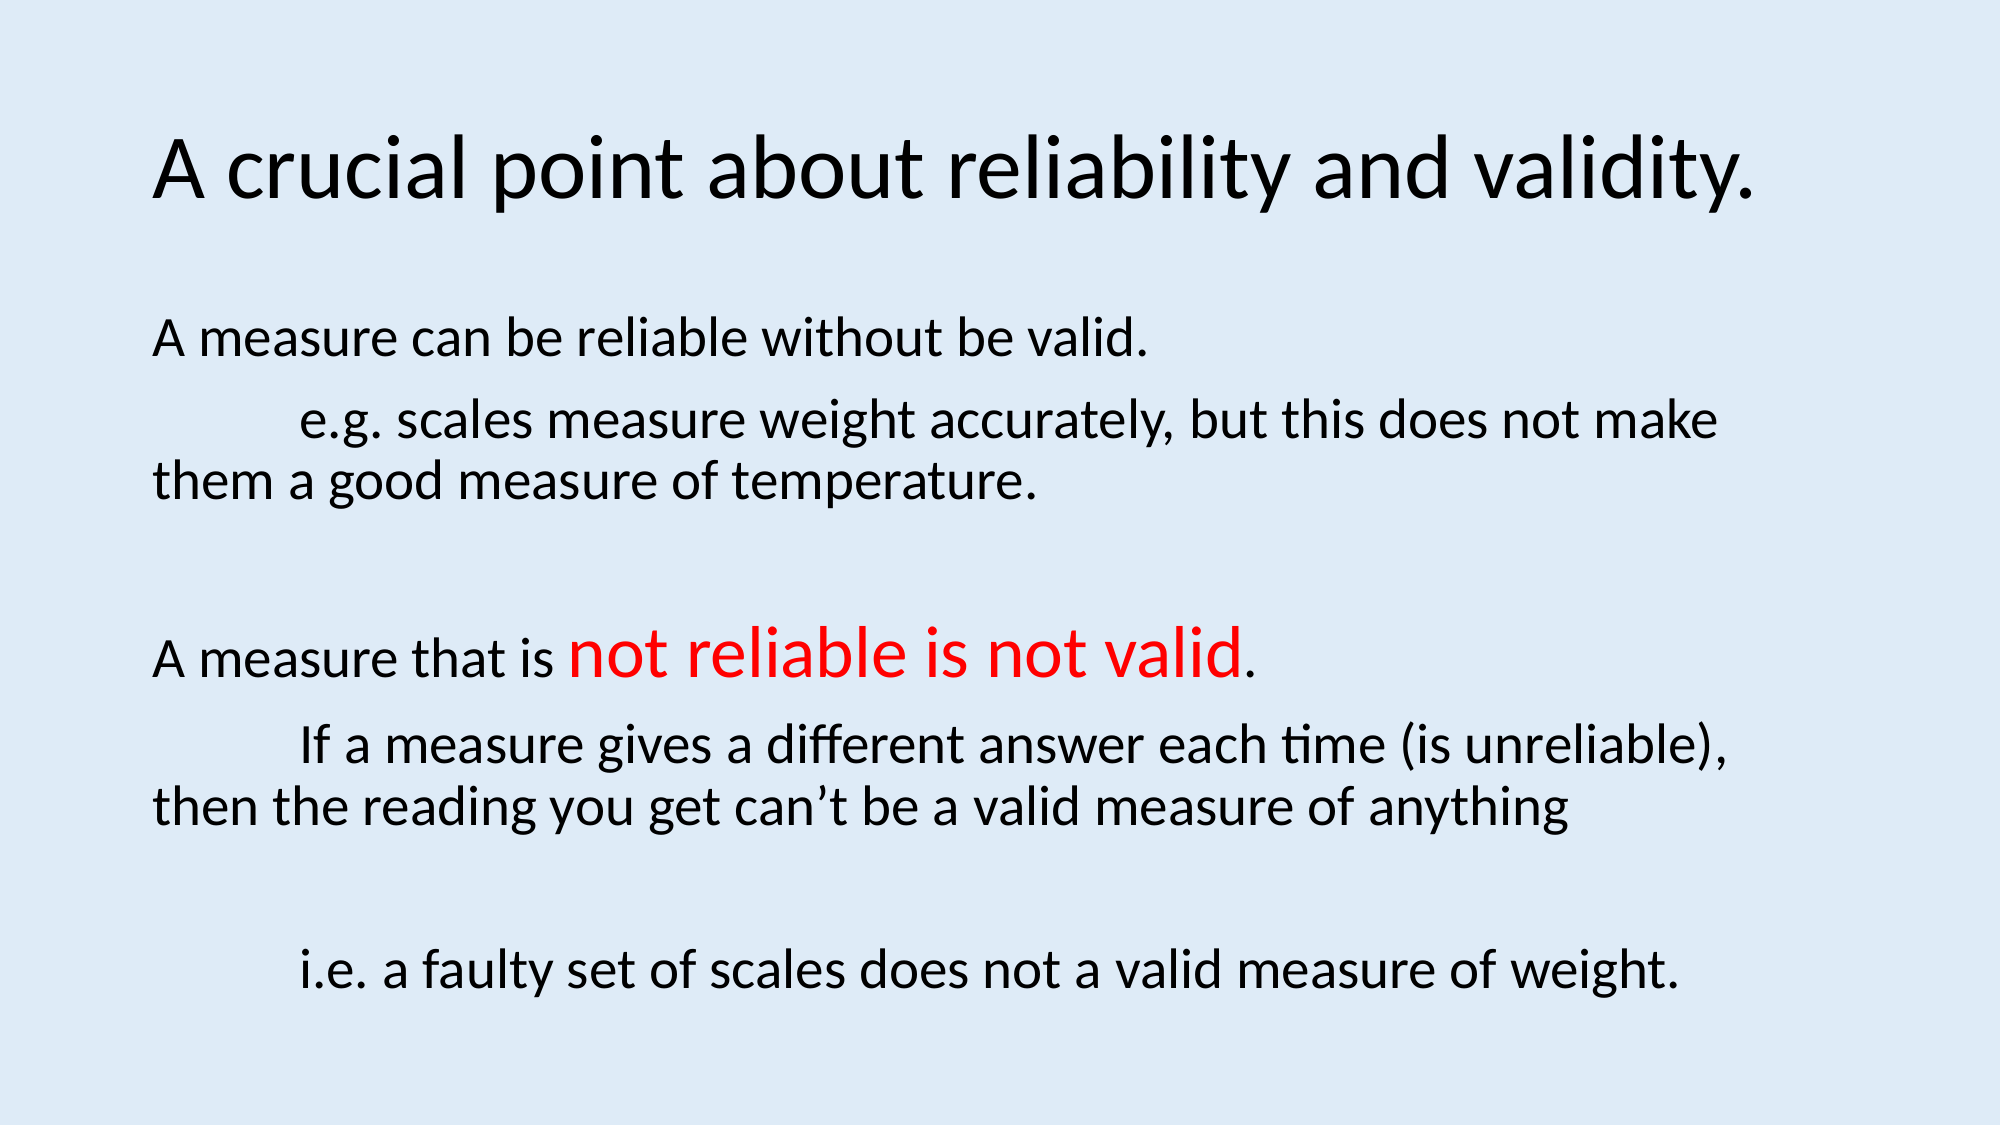

# A crucial point about reliability and validity.
A measure can be reliable without be valid.
	e.g. scales measure weight accurately, but this does not make 	them a good measure of temperature.

A measure that is not reliable is not valid.
	If a measure gives a different answer each time (is unreliable), 	then the reading you get can’t be a valid measure of anything

	i.e. a faulty set of scales does not a valid measure of weight.